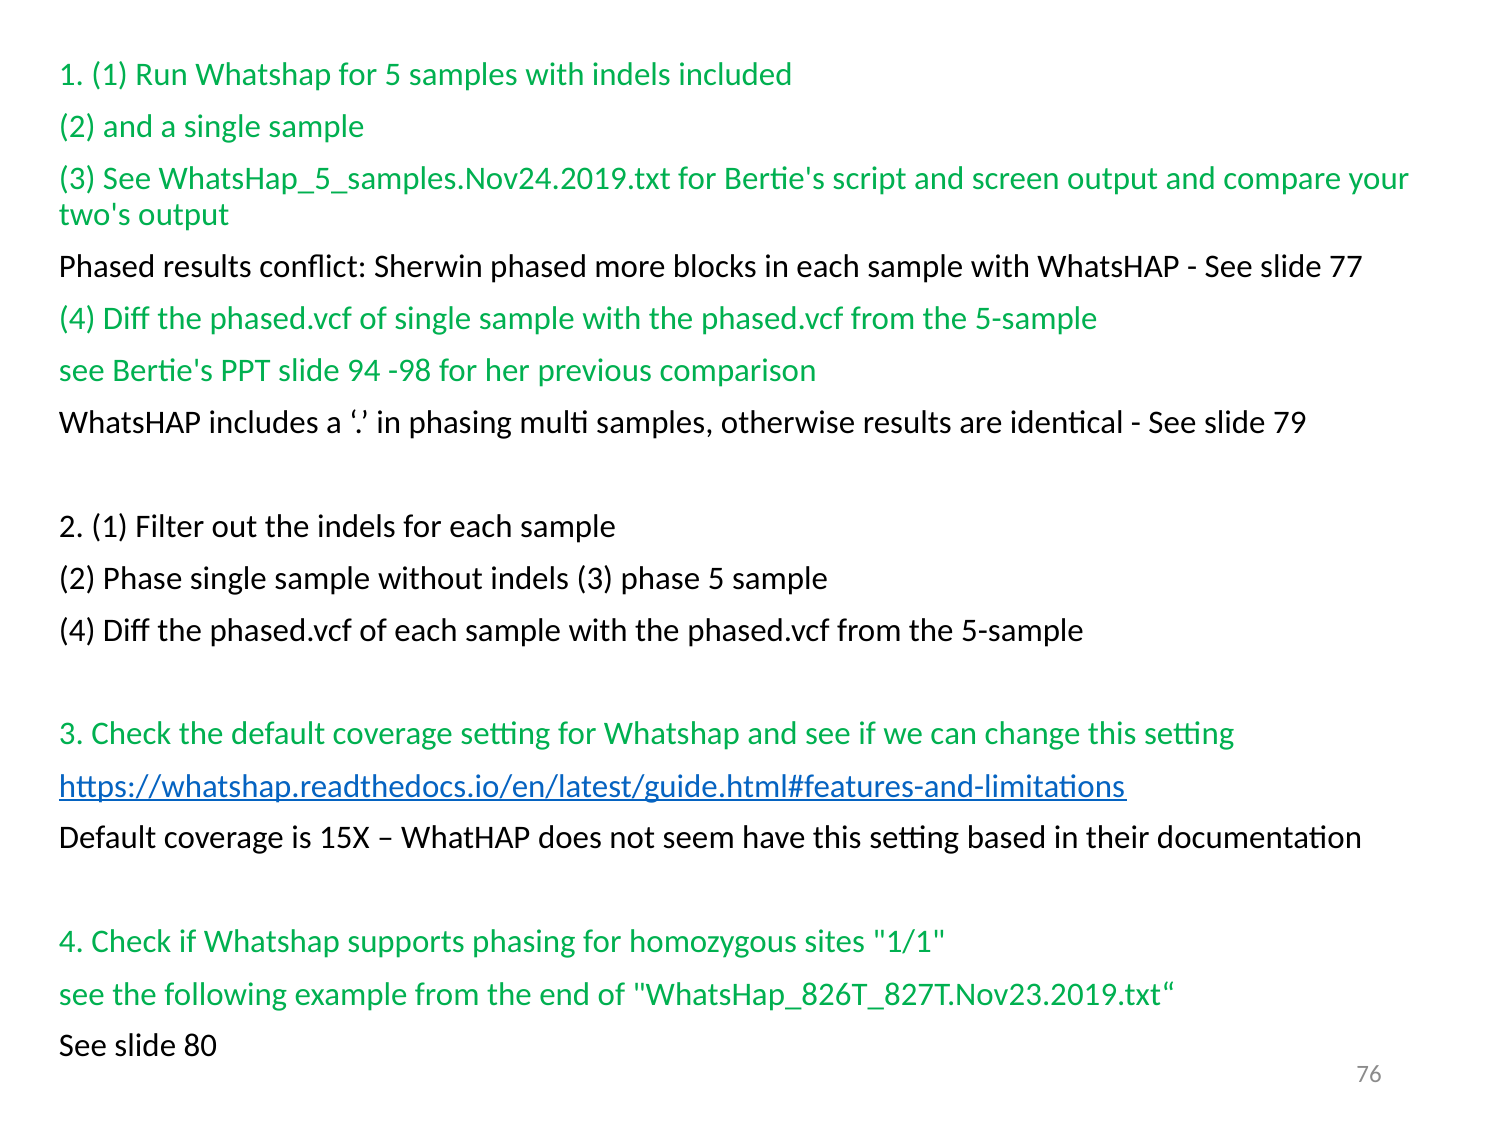

1. (1) Run Whatshap for 5 samples with indels included
(2) and a single sample
(3) See WhatsHap_5_samples.Nov24.2019.txt for Bertie's script and screen output and compare your two's output
Phased results conflict: Sherwin phased more blocks in each sample with WhatsHAP - See slide 77
(4) Diff the phased.vcf of single sample with the phased.vcf from the 5-sample
see Bertie's PPT slide 94 -98 for her previous comparison
WhatsHAP includes a ‘.’ in phasing multi samples, otherwise results are identical - See slide 79

2. (1) Filter out the indels for each sample
(2) Phase single sample without indels (3) phase 5 sample
(4) Diff the phased.vcf of each sample with the phased.vcf from the 5-sample

3. Check the default coverage setting for Whatshap and see if we can change this setting
https://whatshap.readthedocs.io/en/latest/guide.html#features-and-limitations
Default coverage is 15X – WhatHAP does not seem have this setting based in their documentation

4. Check if Whatshap supports phasing for homozygous sites "1/1"
see the following example from the end of "WhatsHap_826T_827T.Nov23.2019.txt“
See slide 80
76